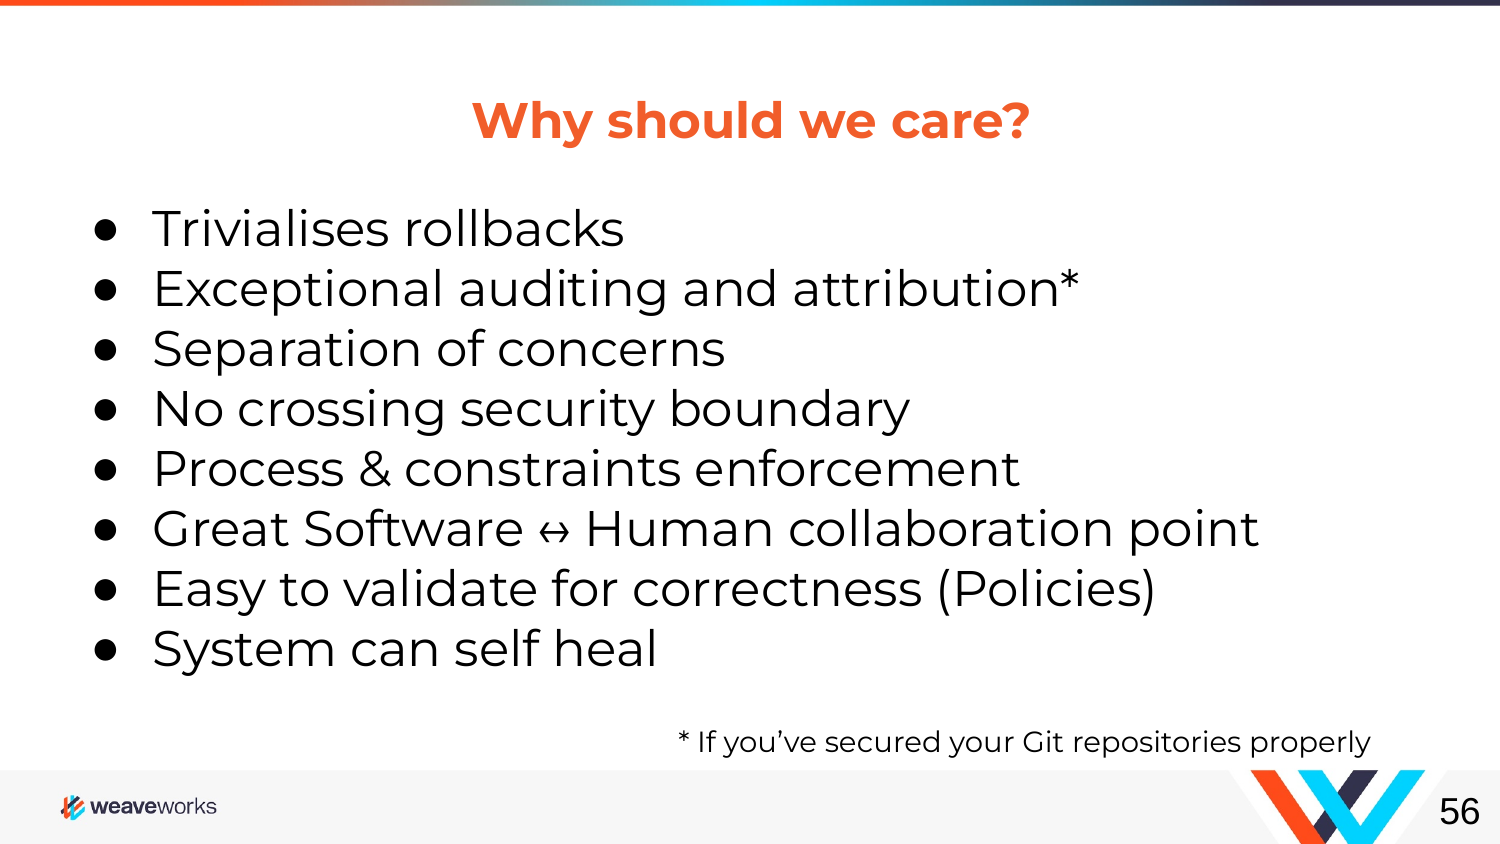

Why should we care?
Trivialises rollbacks
Exceptional auditing and attribution*
Separation of concerns
No crossing security boundary
Process & constraints enforcement
Great Software ↔ Human collaboration point
Easy to validate for correctness (Policies)
System can self heal

* If you’ve secured your Git repositories properly
56